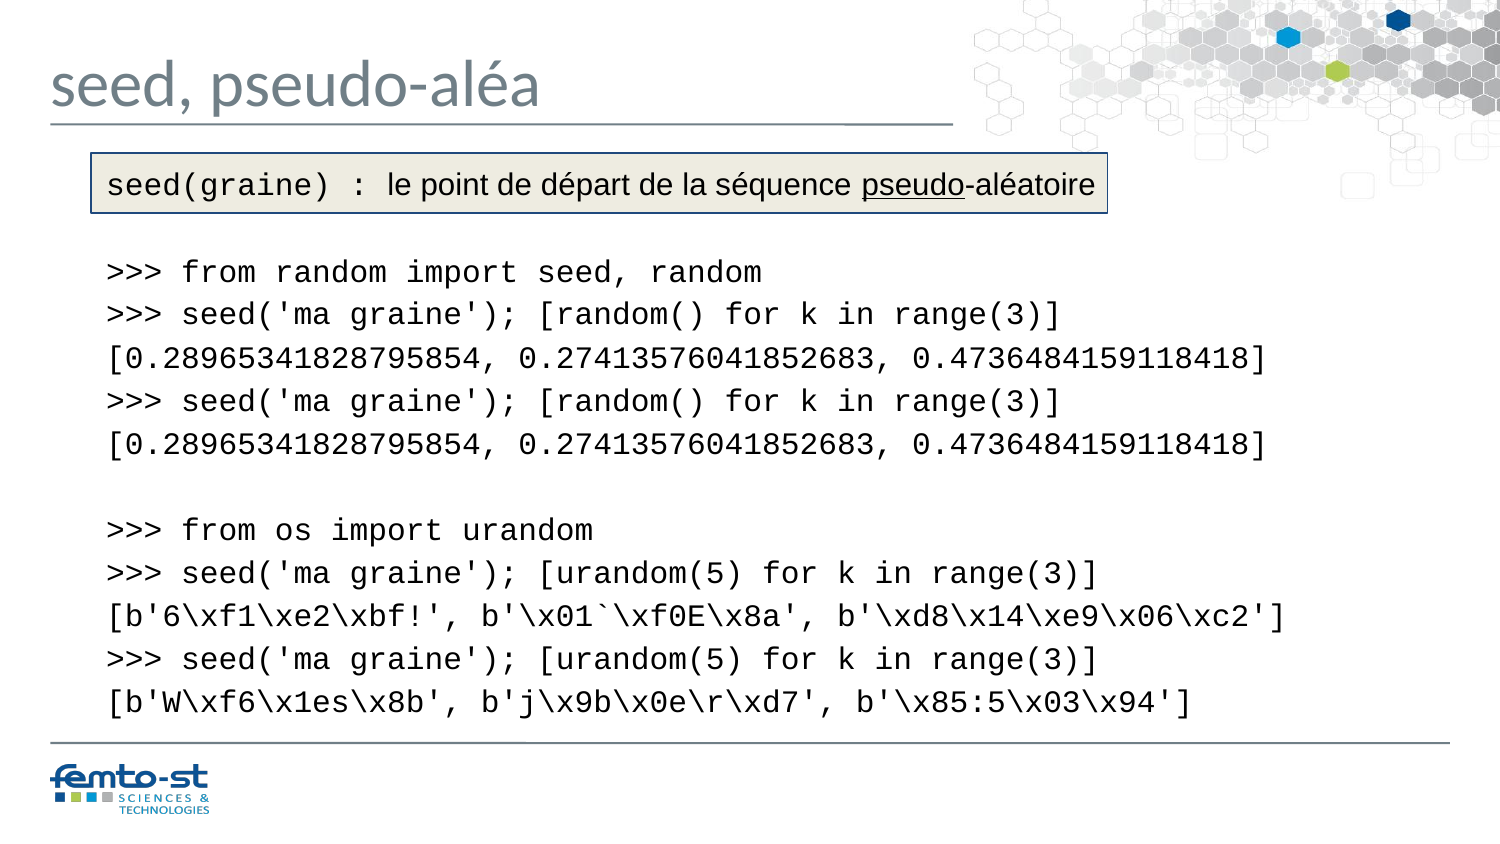

seed, pseudo-aléa

seed(graine) : le point de départ de la séquence pseudo-aléatoire

>>> from random import seed, random
>>> seed('ma graine'); [random() for k in range(3)]
[0.28965341828795854, 0.27413576041852683, 0.4736484159118418]
>>> seed('ma graine'); [random() for k in range(3)]
[0.28965341828795854, 0.27413576041852683, 0.4736484159118418]

>>> from os import urandom
>>> seed('ma graine'); [urandom(5) for k in range(3)]
[b'6\xf1\xe2\xbf!', b'\x01`\xf0E\x8a', b'\xd8\x14\xe9\x06\xc2']
>>> seed('ma graine'); [urandom(5) for k in range(3)]
[b'W\xf6\x1es\x8b', b'j\x9b\x0e\r\xd7', b'\x85:5\x03\x94']